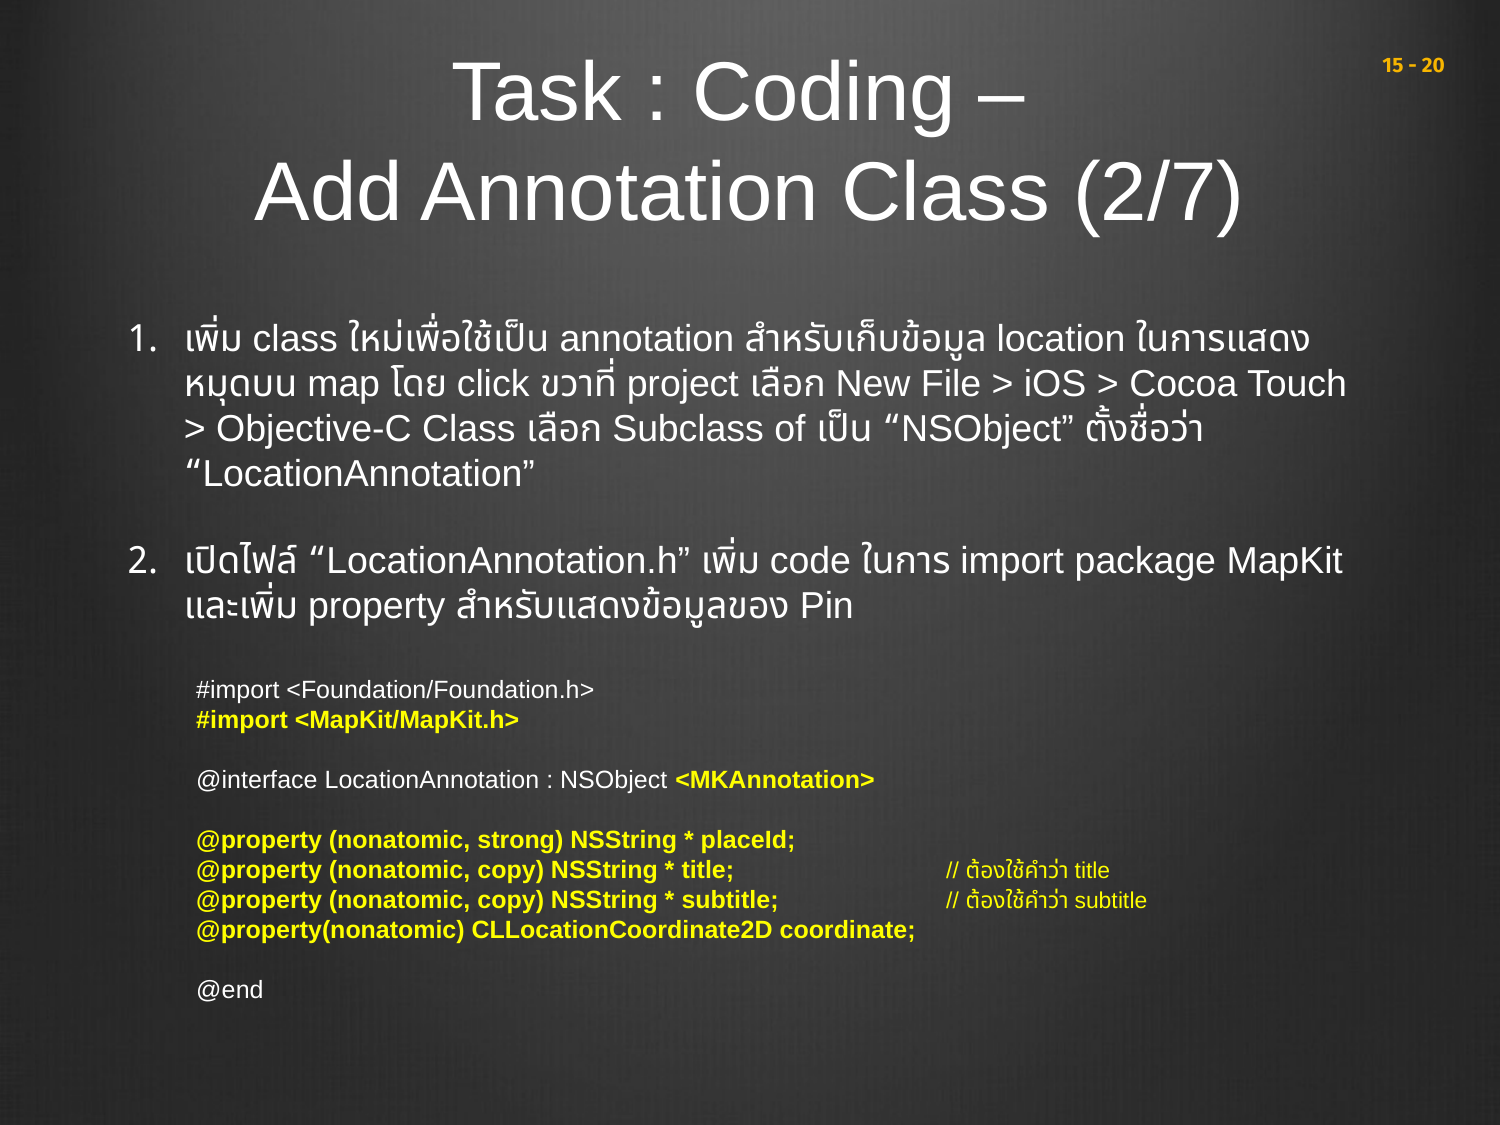

# Task : Coding – Add Annotation Class (2/7)
 15 - 20
เพิ่ม class ใหม่เพื่อใช้เป็น annotation สำหรับเก็บข้อมูล location ในการแสดงหมุดบน map โดย click ขวาที่ project เลือก New File > iOS > Cocoa Touch > Objective-C Class เลือก Subclass of เป็น “NSObject” ตั้งชื่อว่า “LocationAnnotation”
เปิดไฟล์ “LocationAnnotation.h” เพิ่ม code ในการ import package MapKit และเพิ่ม property สำหรับแสดงข้อมูลของ Pin

#import <Foundation/Foundation.h>
#import <MapKit/MapKit.h>

@interface LocationAnnotation : NSObject <MKAnnotation>

@property (nonatomic, strong) NSString * placeId;
@property (nonatomic, copy) NSString * title;		// ต้องใช้คำว่า title
@property (nonatomic, copy) NSString * subtitle;		// ต้องใช้คำว่า subtitle
@property(nonatomic) CLLocationCoordinate2D coordinate;

@end